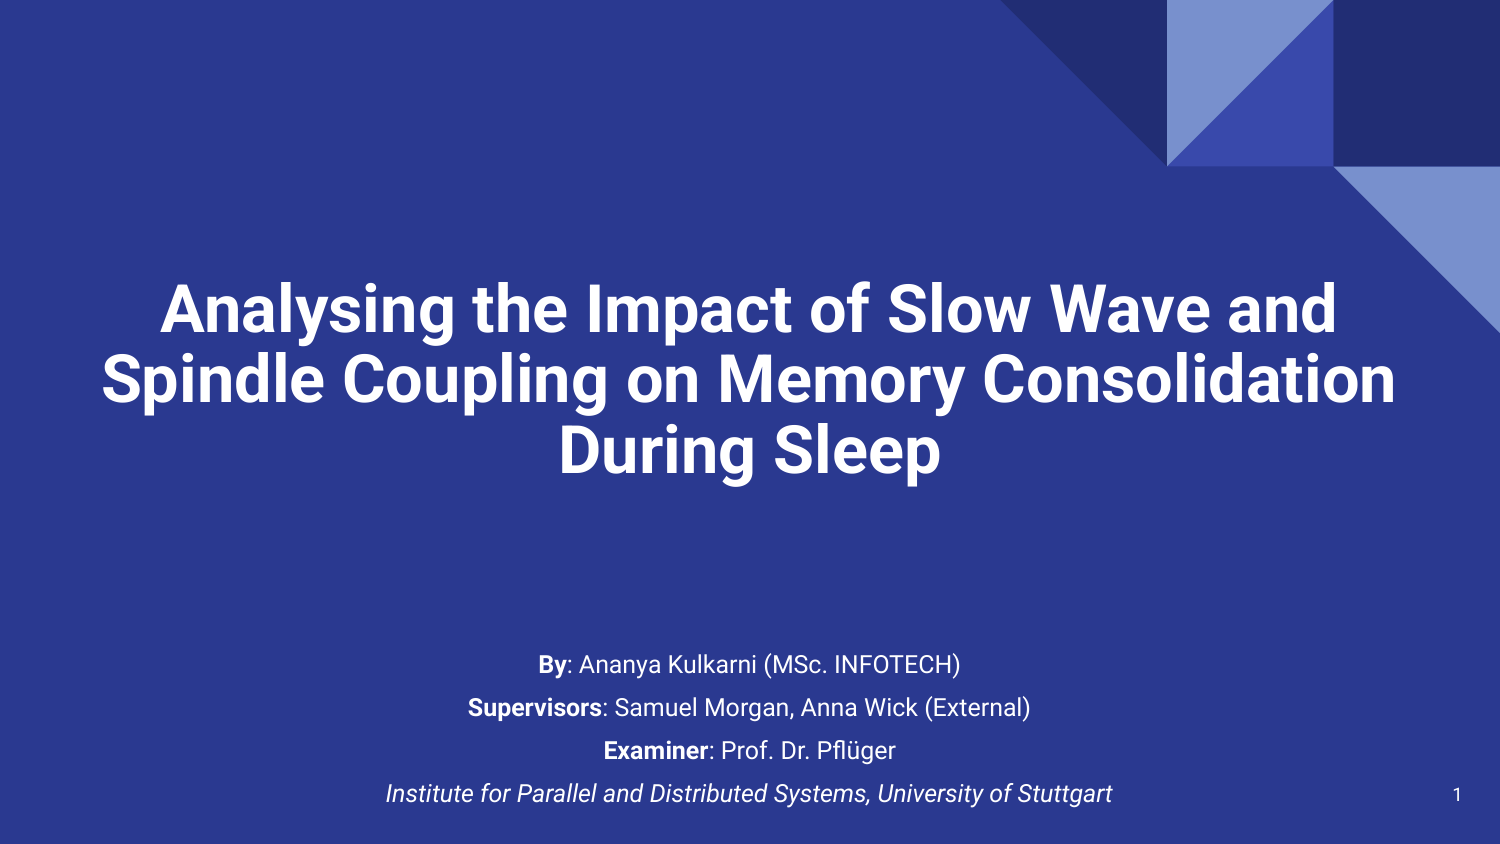

# Analysing the Impact of Slow Wave and Spindle Coupling on Memory Consolidation During Sleep
By: Ananya Kulkarni (MSc. INFOTECH)
Supervisors: Samuel Morgan, Anna Wick (External)
Examiner: Prof. Dr. Pflüger
Institute for Parallel and Distributed Systems, University of Stuttgart
1